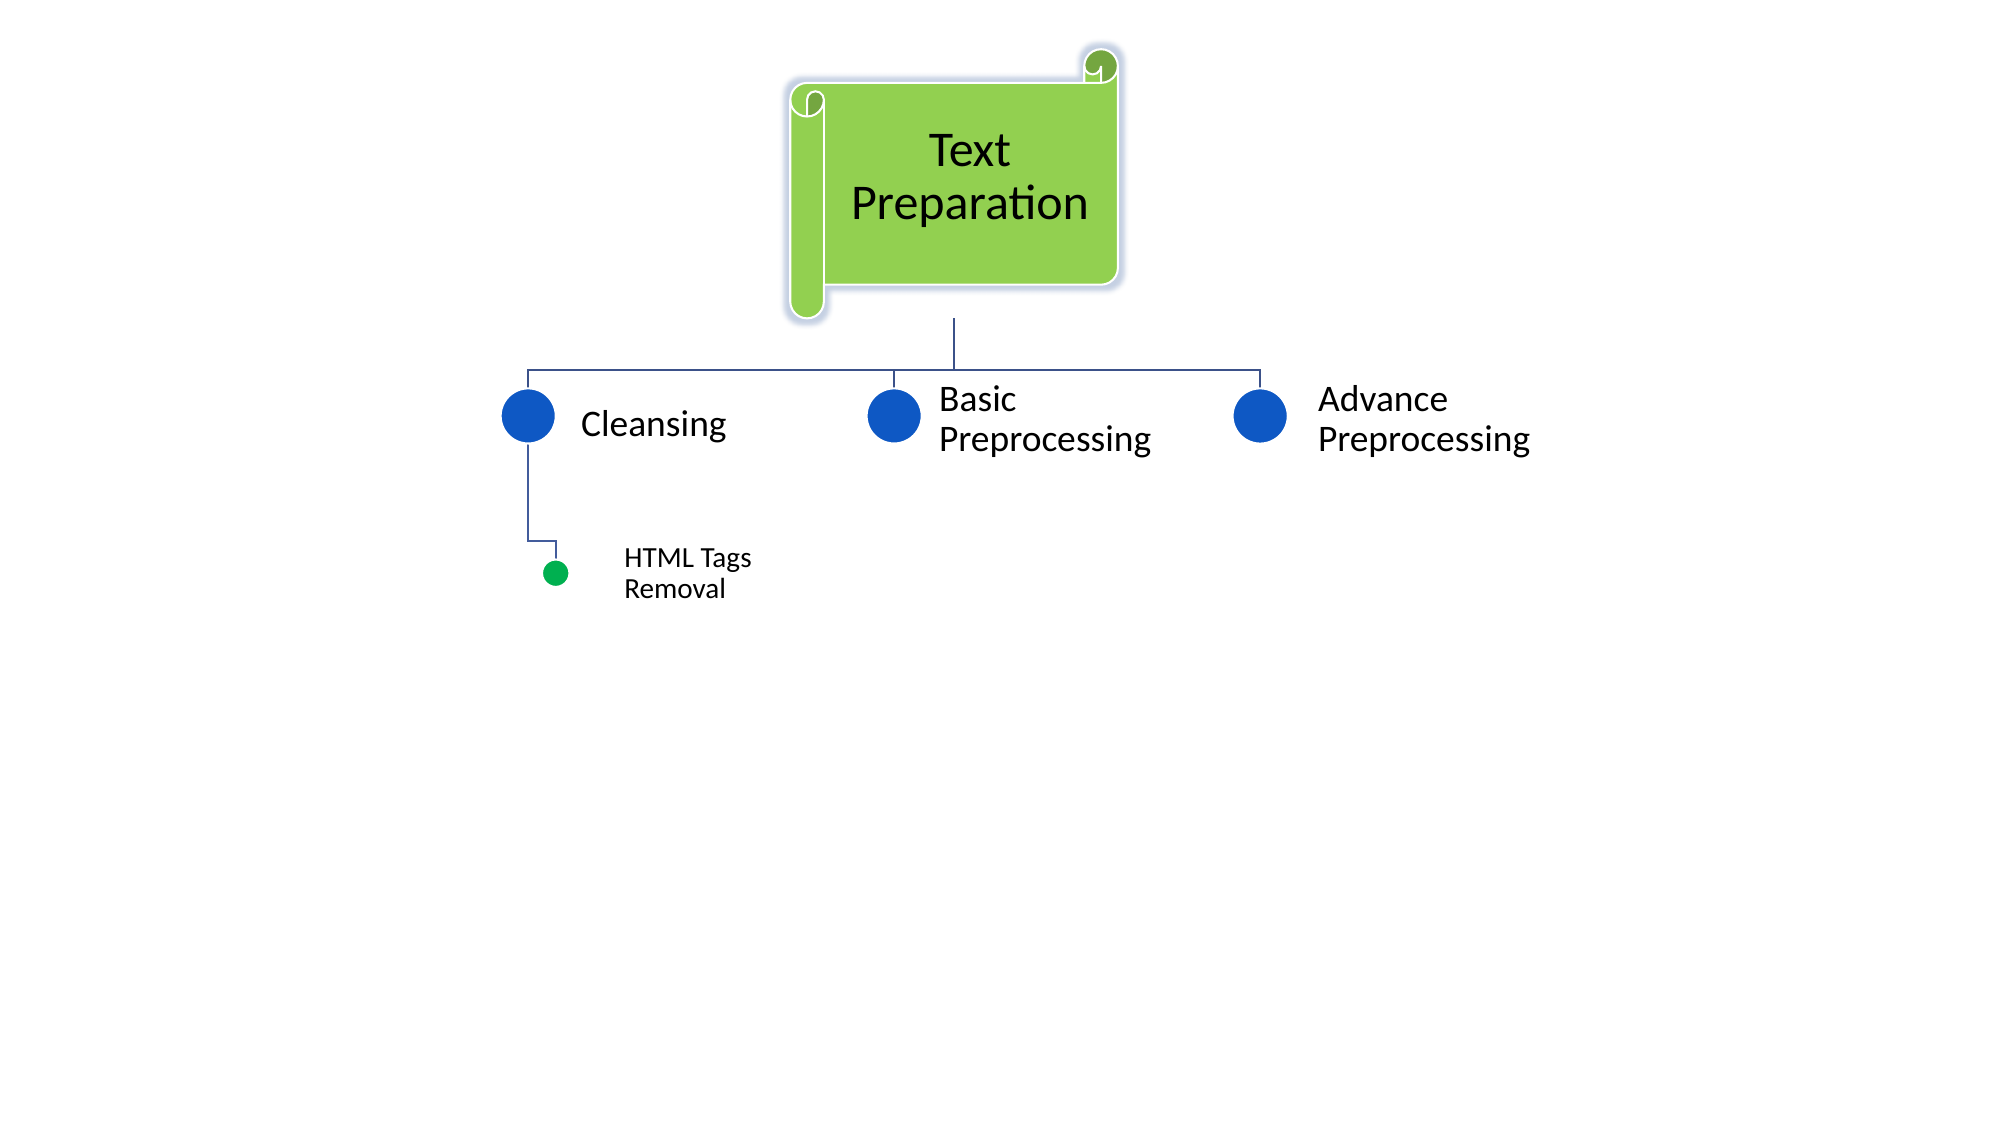

Text Preparation
Cleansing
HTML Tags Removal
Basic Preprocessing
Advance Preprocessing